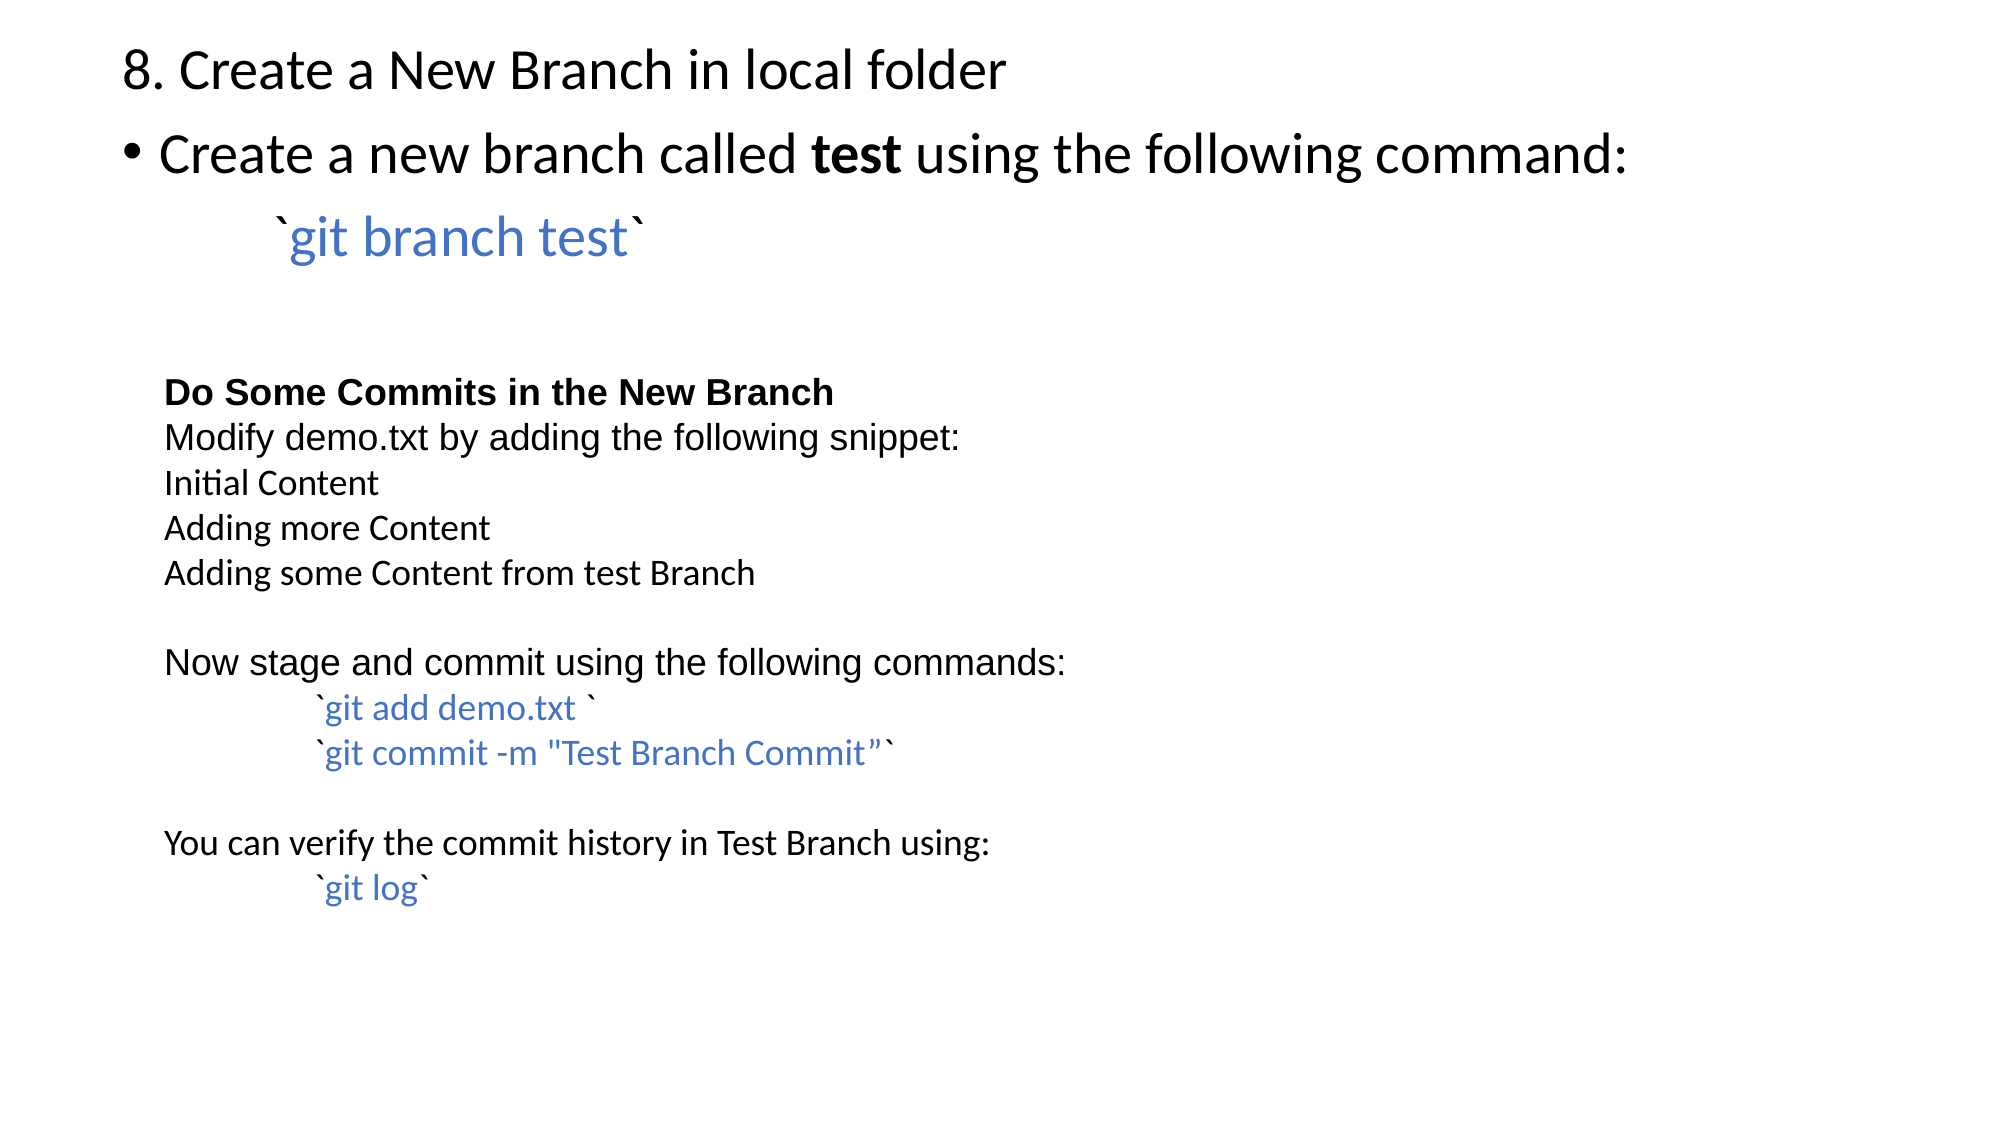

8. Create a New Branch in local folder
Create a new branch called test using the following command:
	`git branch test`
Do Some Commits in the New Branch
Modify demo.txt by adding the following snippet:
Initial Content
Adding more Content
Adding some Content from test Branch

Now stage and commit using the following commands:
	`git add demo.txt `
	`git commit -m "Test Branch Commit”`

You can verify the commit history in Test Branch using:
	`git log`